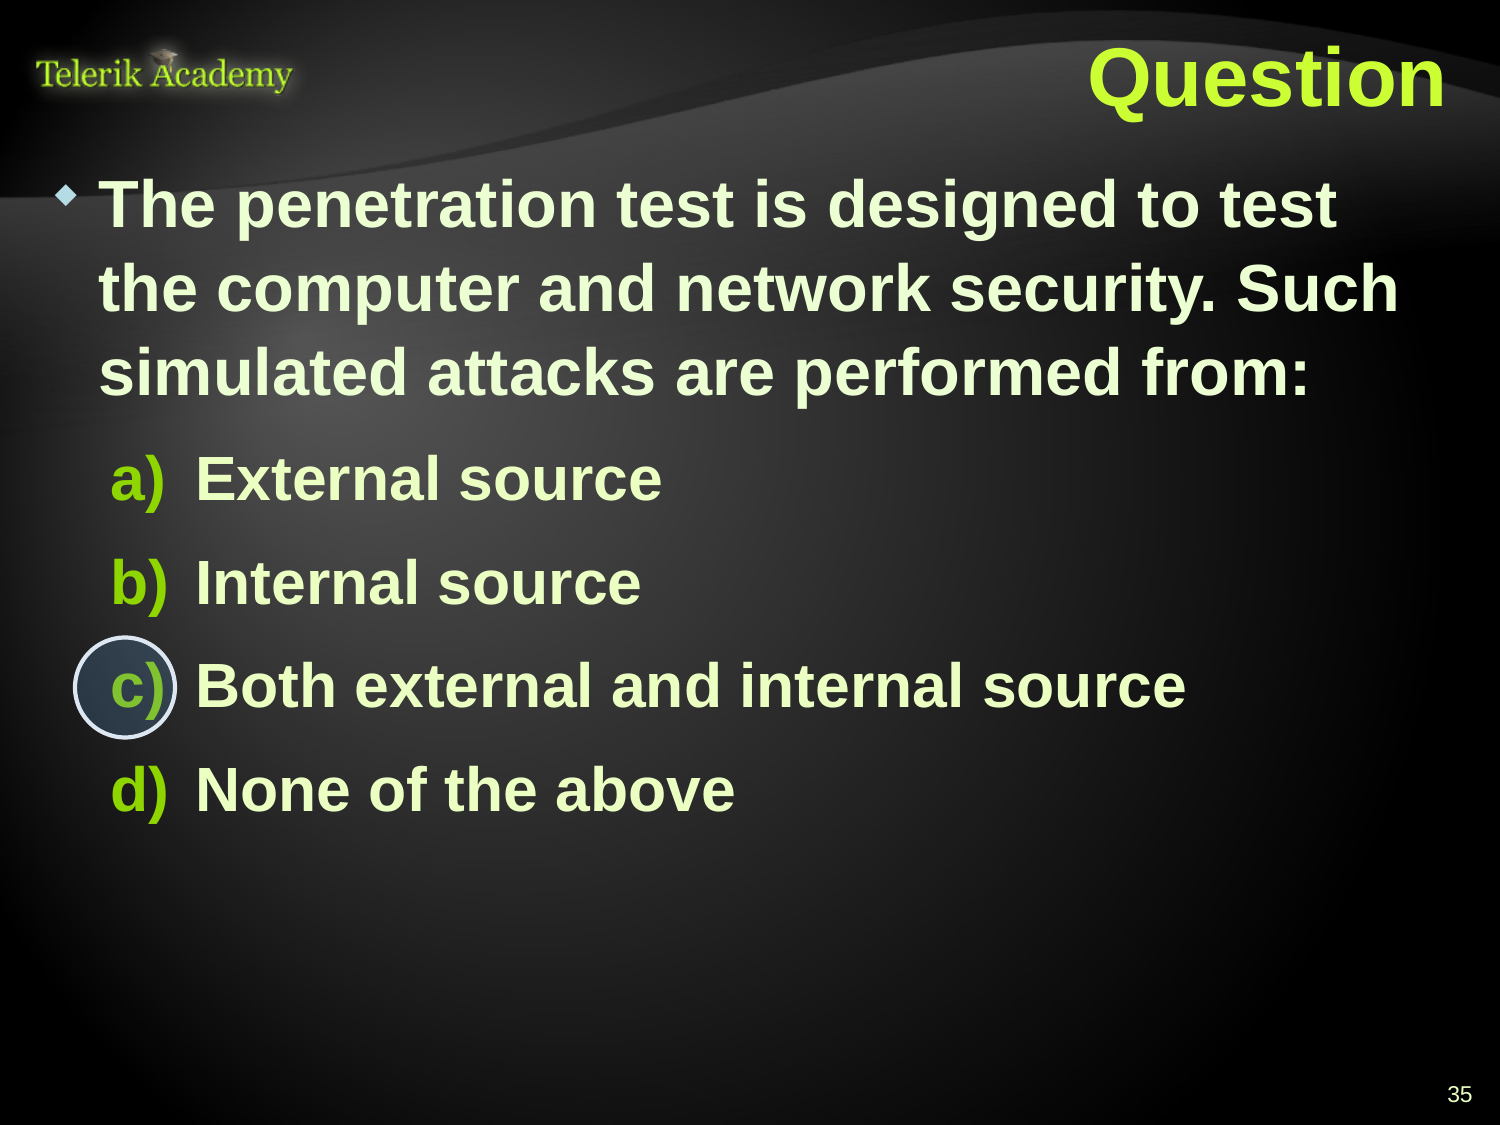

# Question
The penetration test is designed to test the computer and network security. Such simulated attacks are performed from:
External source
Internal source
Both external and internal source
None of the above

35